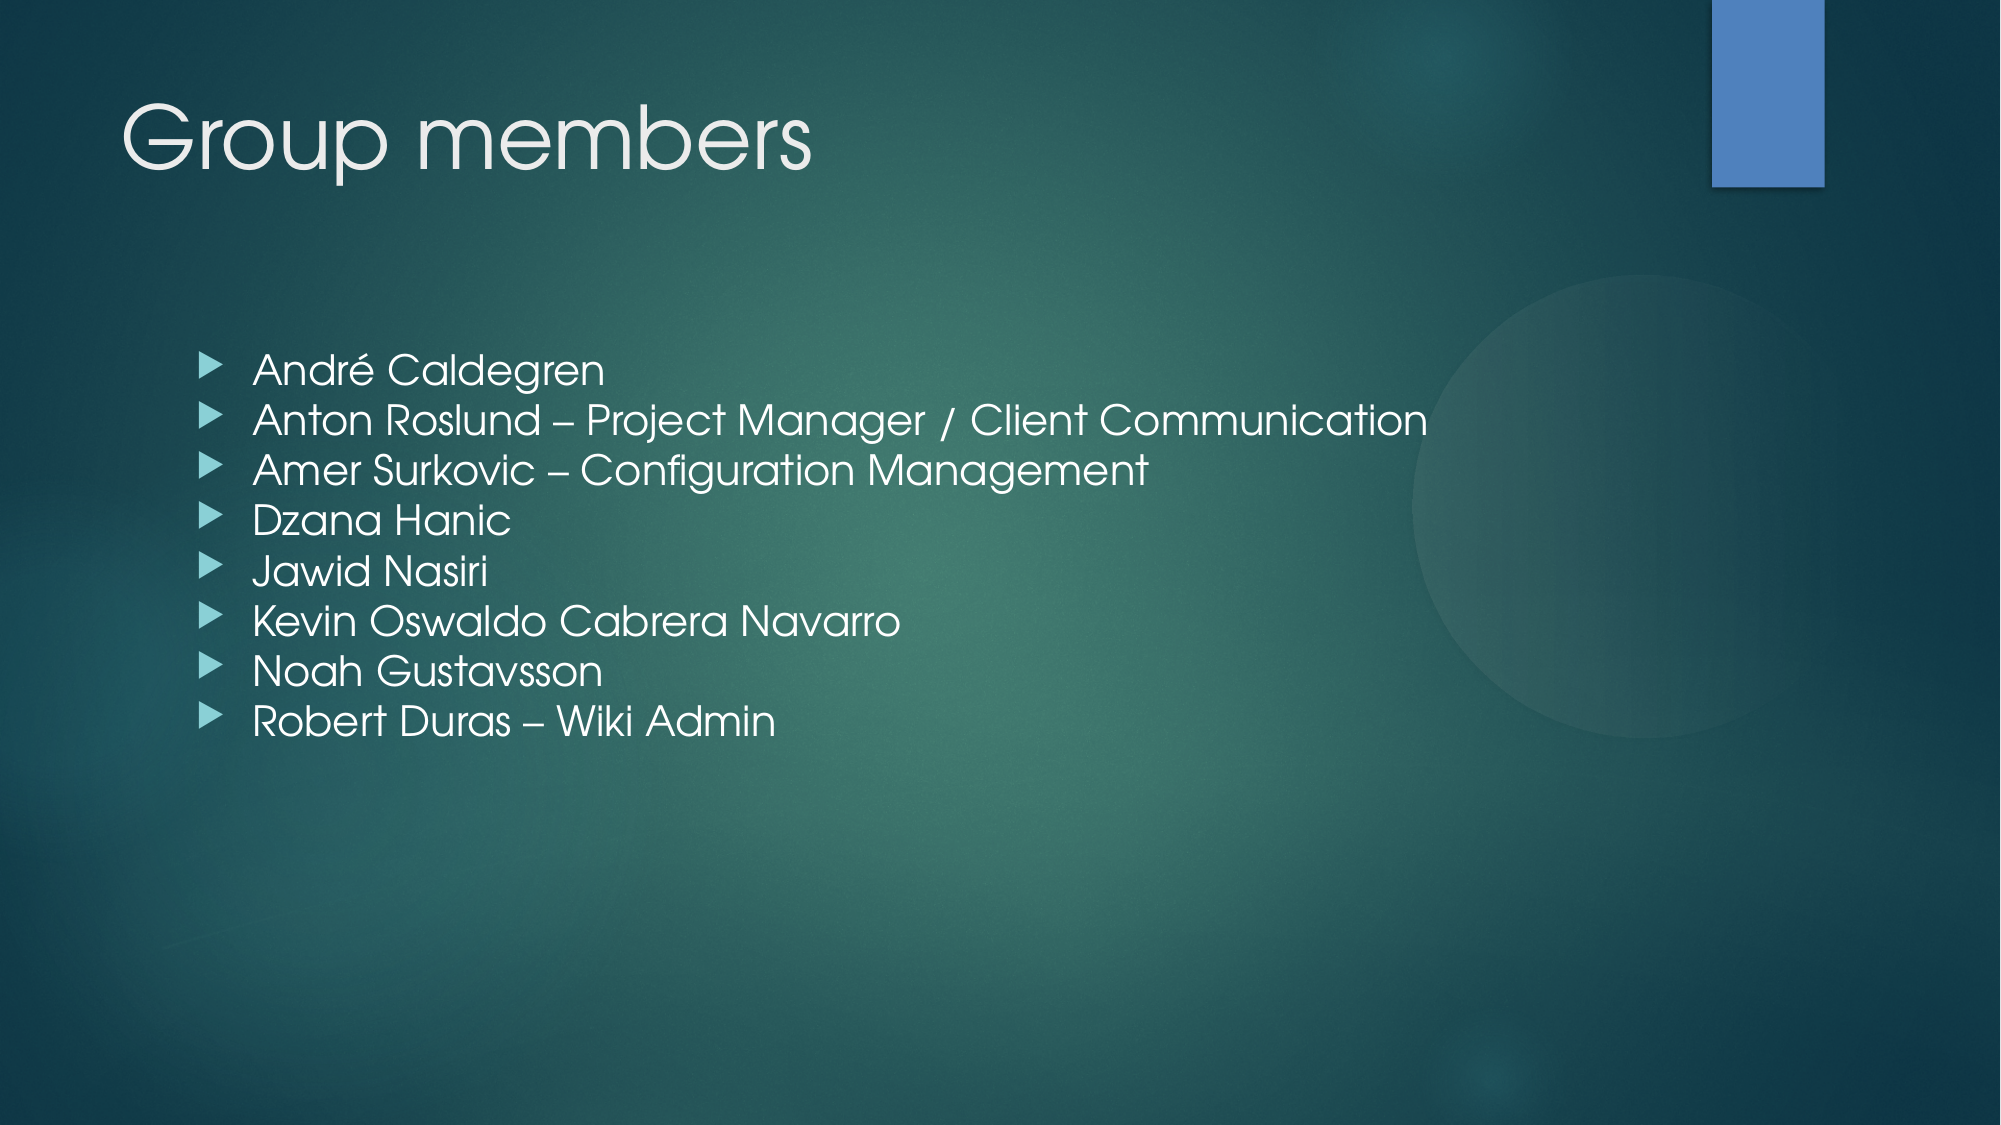

Group members
André Caldegren
Anton Roslund – Project Manager / Client Communication
Amer Surkovic – Configuration Management
Dzana Hanic
Jawid Nasiri
Kevin Oswaldo Cabrera Navarro
Noah Gustavsson
Robert Duras – Wiki Admin